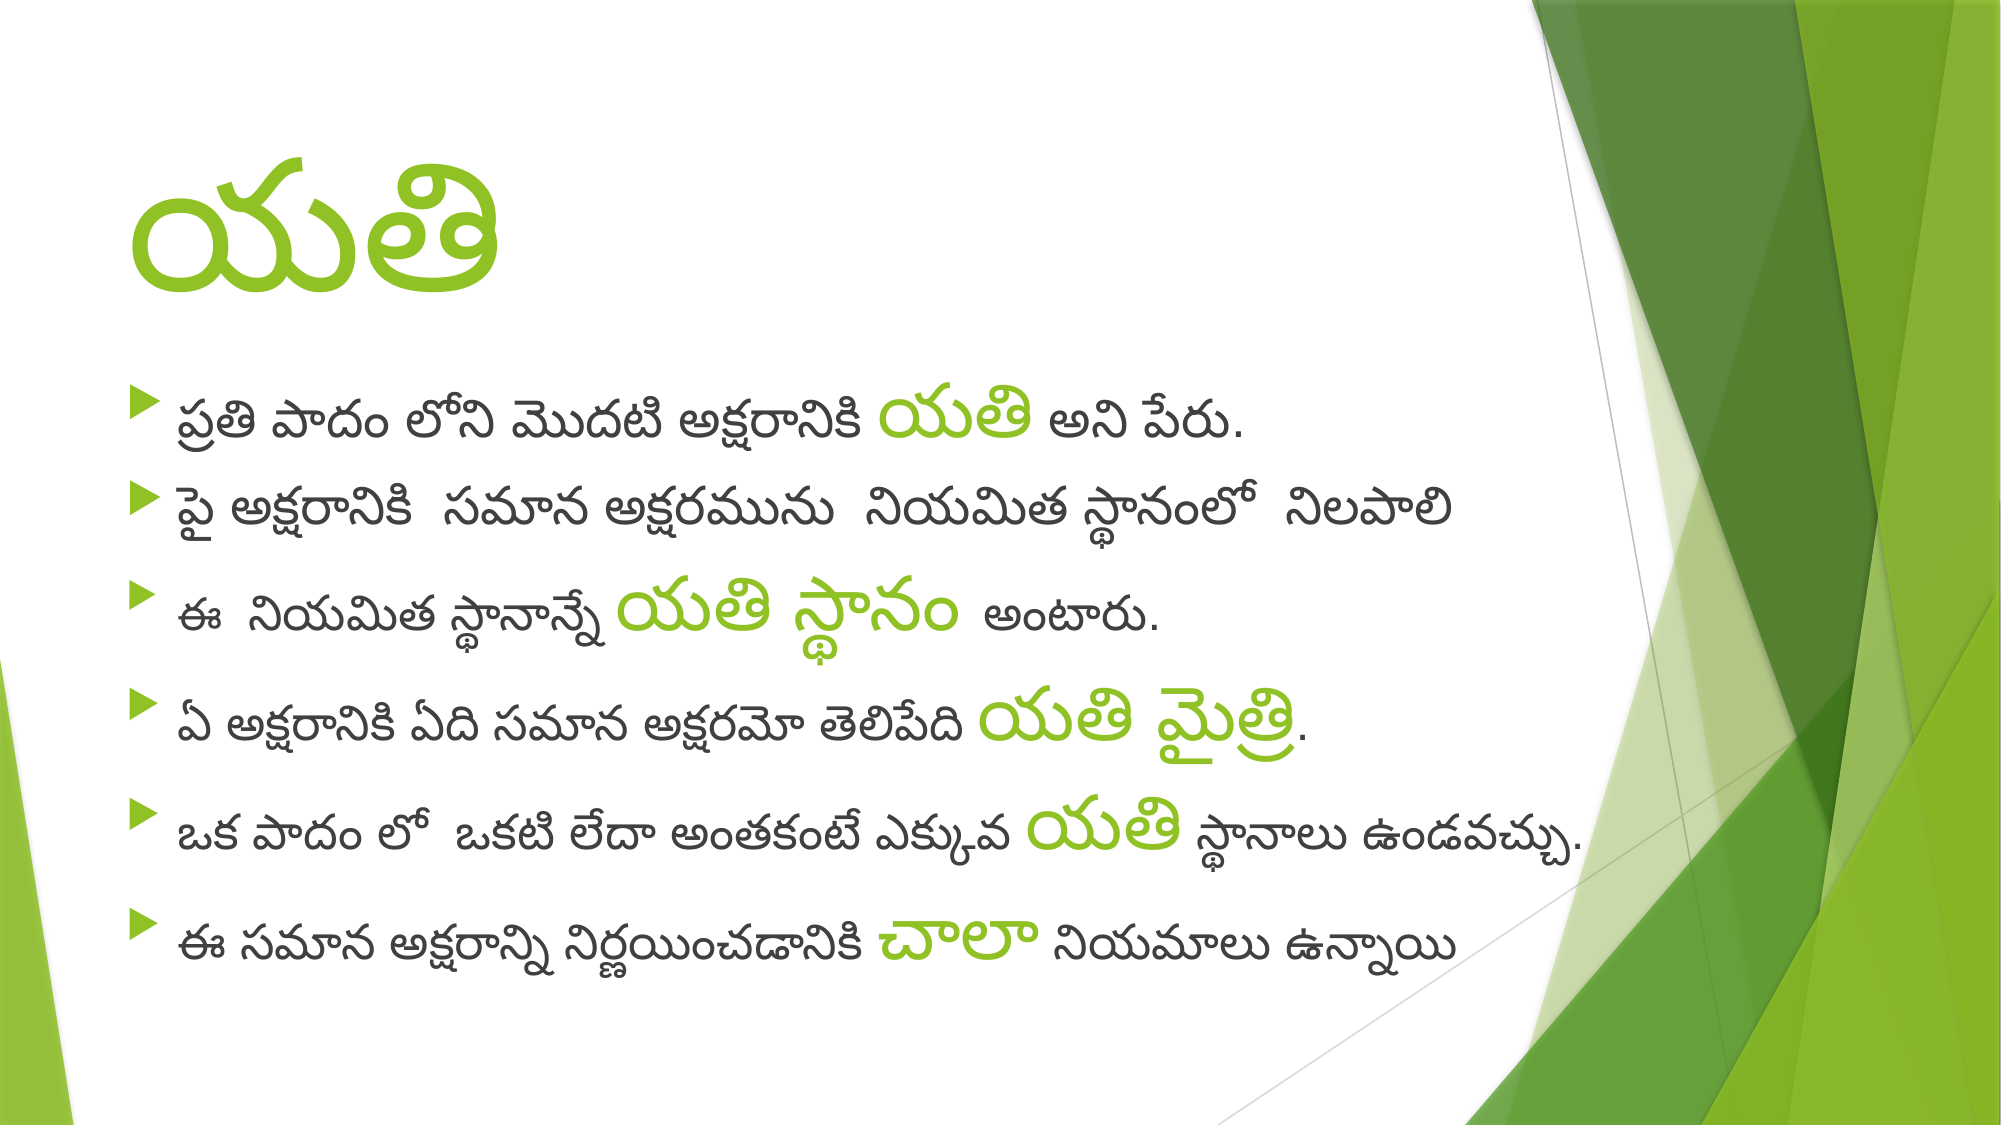

# యతి
ప్రతి పాదం లోని మొదటి అక్షరానికి యతి అని పేరు.
పై అక్షరానికి  సమాన అక్షరమును  నియమిత స్థానంలో  నిలపాలి
ఈ  నియమిత స్థానాన్నే యతి స్థానం అంటారు.
ఏ అక్షరానికి ఏది సమాన అక్షరమో తెలిపేది యతి మైత్రి.
ఒక పాదం లో  ఒకటి లేదా అంతకంటే ఎక్కువ యతి స్థానాలు ఉండవచ్చు.
ఈ సమాన అక్షరాన్ని నిర్ణయించడానికి చాలా నియమాలు ఉన్నాయి